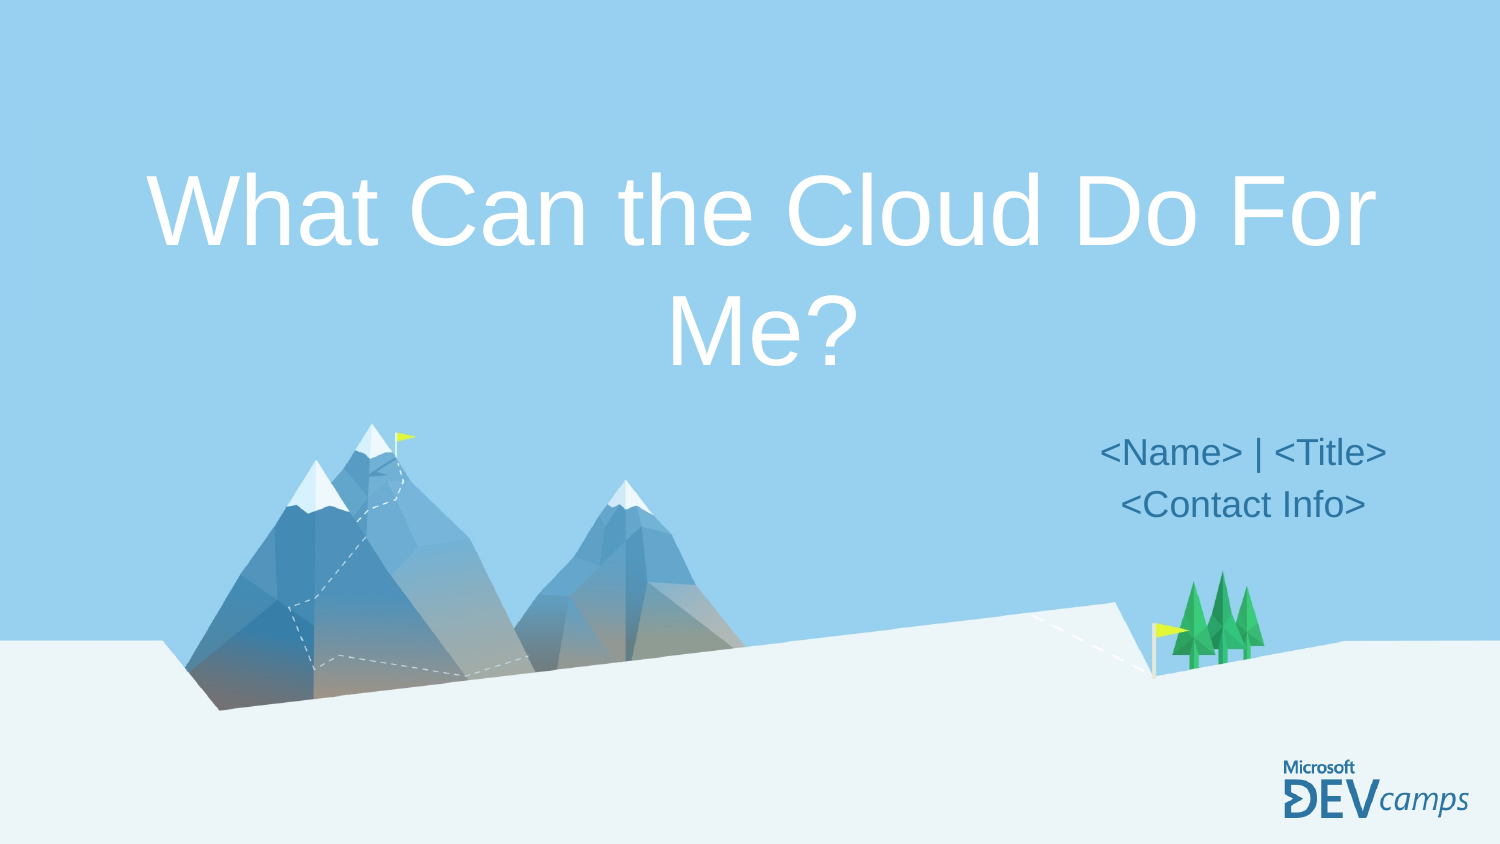

What Can the Cloud Do For Me?
<Name> | <Title>
<Contact Info>